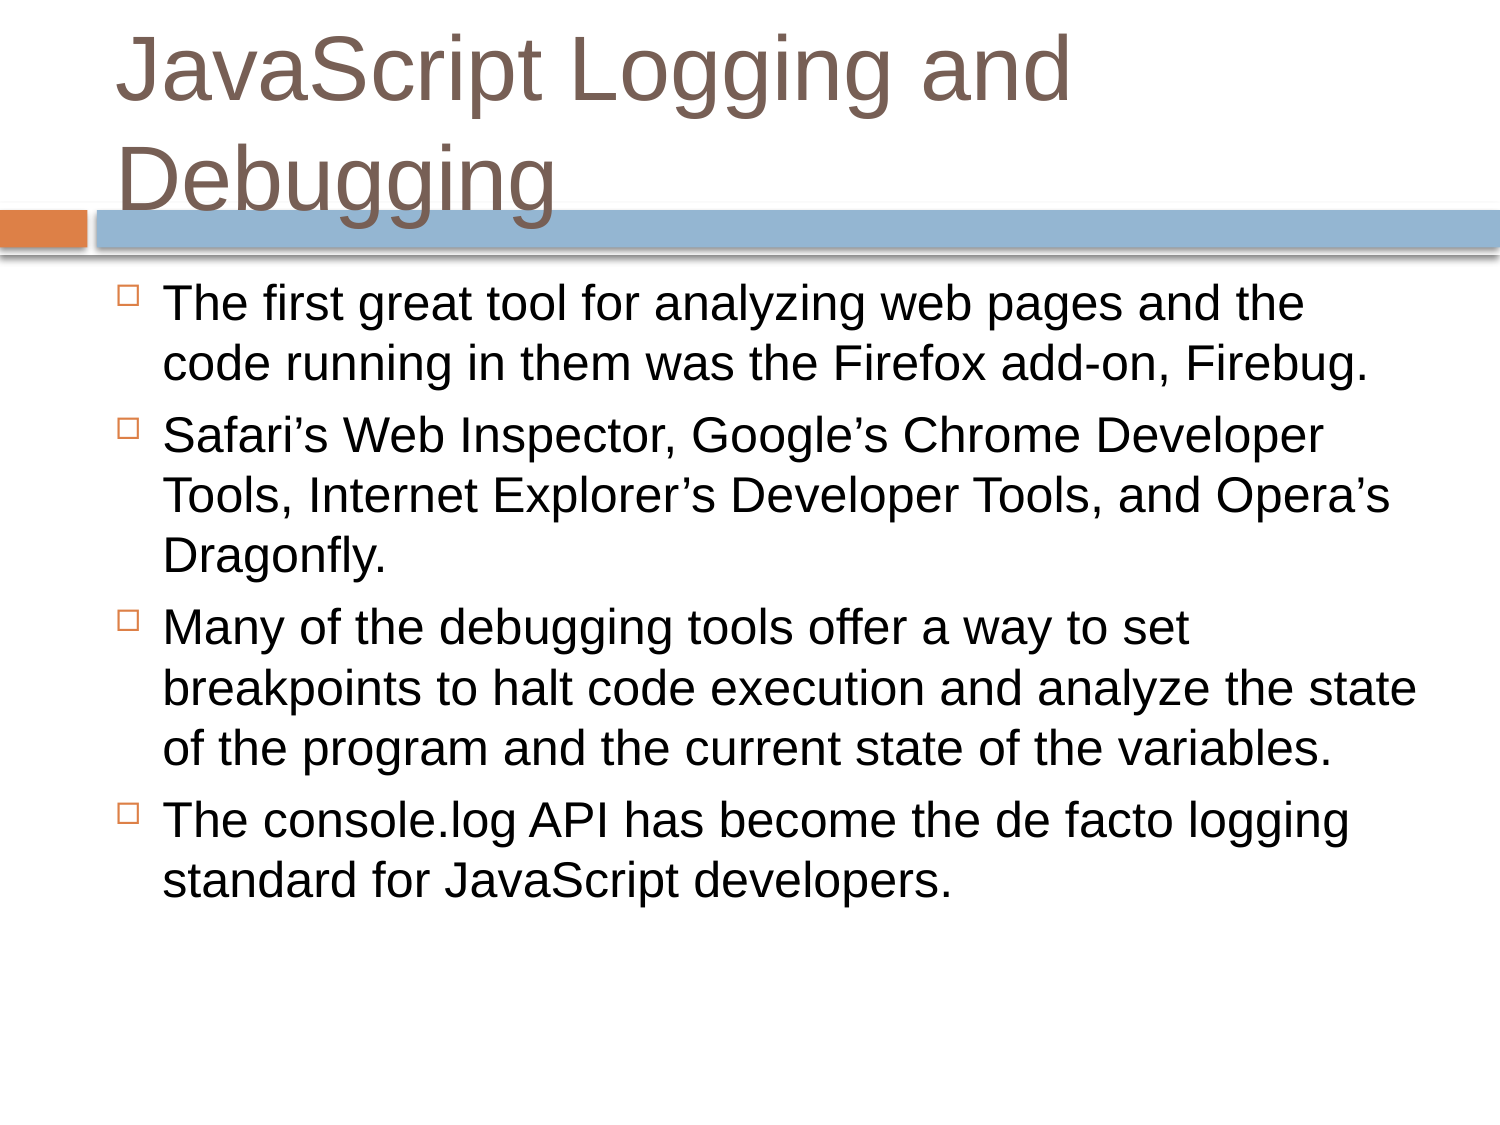

# JavaScript Logging and Debugging
The first great tool for analyzing web pages and the code running in them was the Firefox add-on, Firebug.
Safari’s Web Inspector, Google’s Chrome Developer Tools, Internet Explorer’s Developer Tools, and Opera’s Dragonfly.
Many of the debugging tools offer a way to set breakpoints to halt code execution and analyze the state of the program and the current state of the variables.
The console.log API has become the de facto logging standard for JavaScript developers.